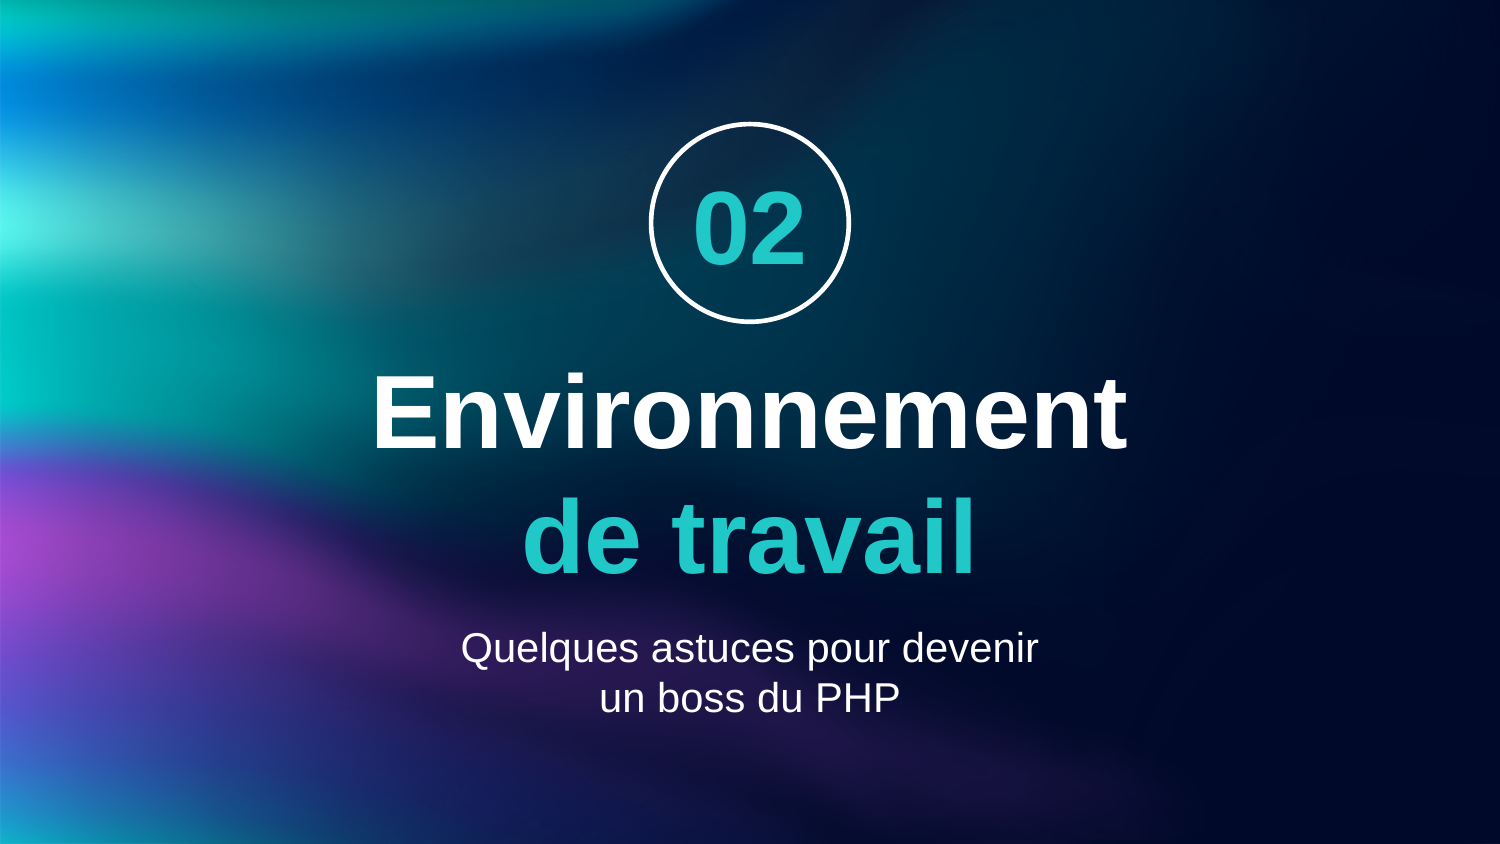

02
# Environnementde travail
Quelques astuces pour devenir un boss du PHP